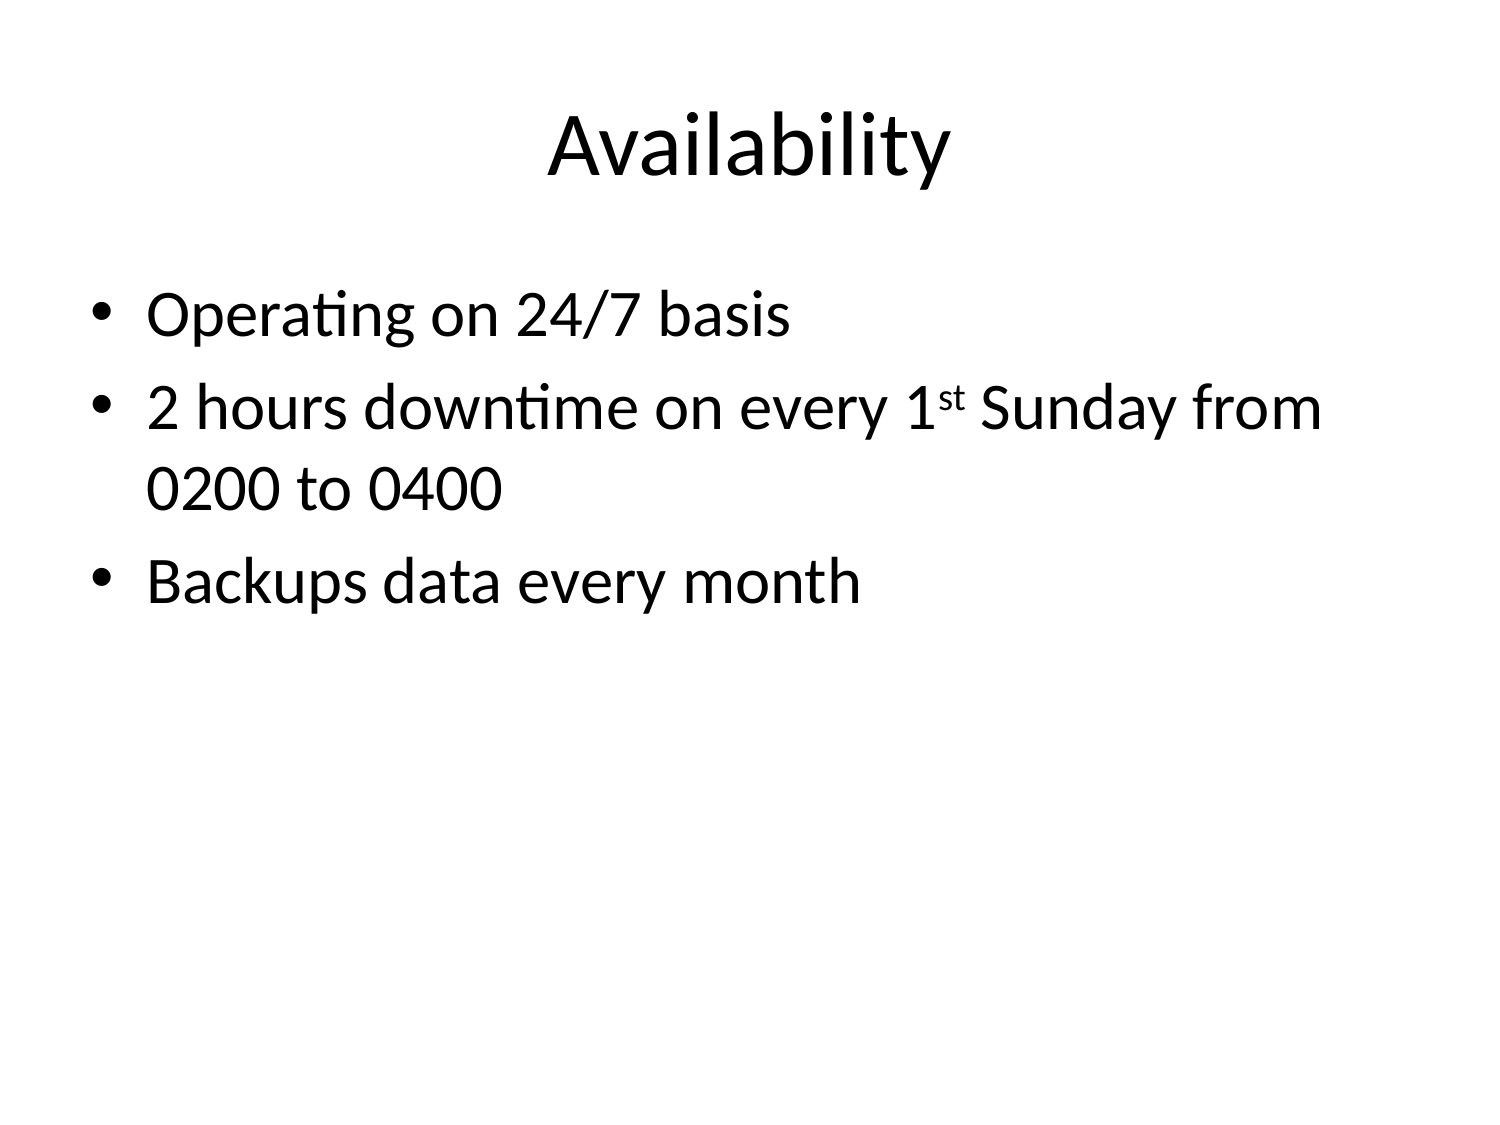

# Availability
Operating on 24/7 basis
2 hours downtime on every 1st Sunday from 0200 to 0400
Backups data every month